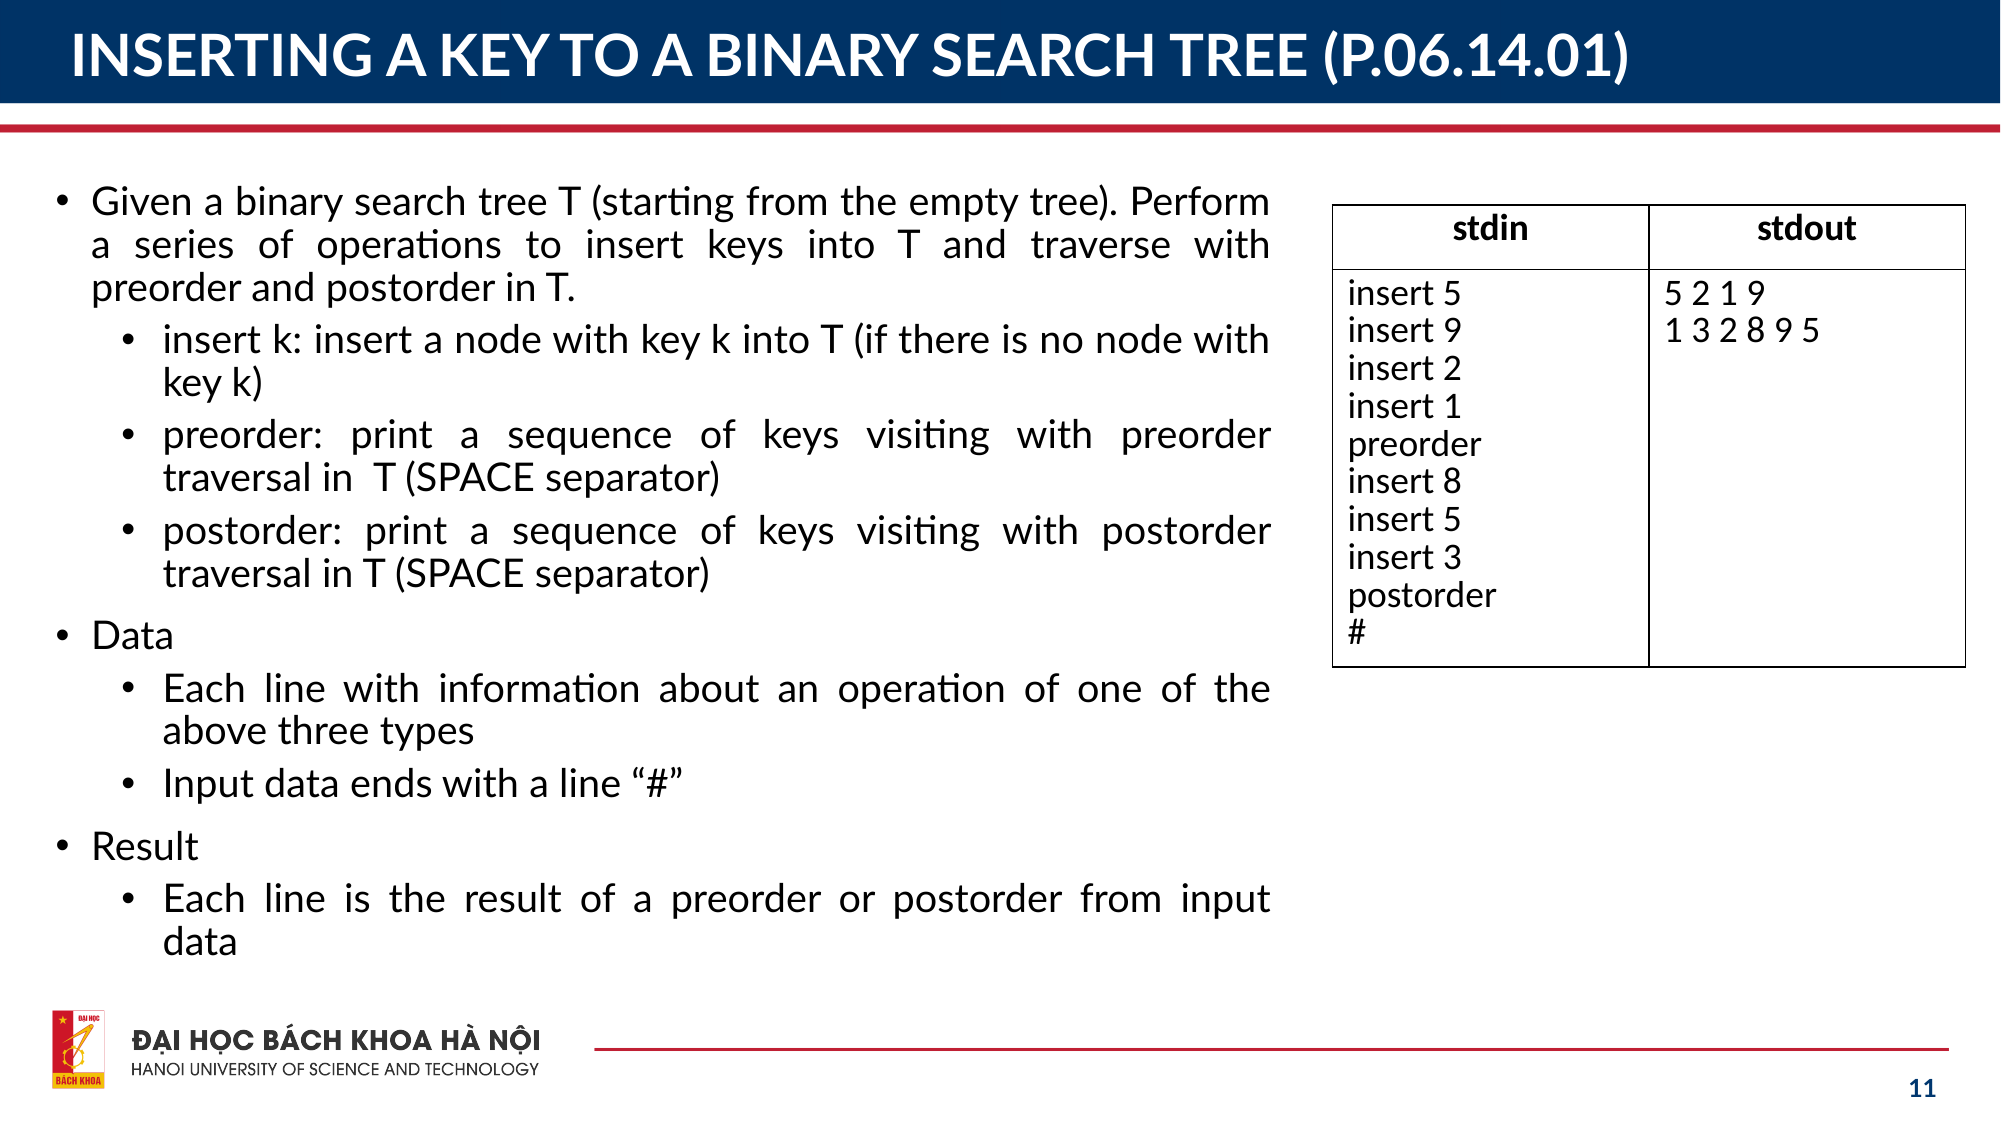

# INSERTING A KEY TO A BINARY SEARCH TREE (P.06.14.01)
Given a binary search tree T (starting from the empty tree). Perform a series of operations to insert keys into T and traverse with preorder and postorder in T.
insert k: insert a node with key k into T (if there is no node with key k)
preorder: print a sequence of keys visiting with preorder traversal in  T (SPACE separator)
postorder: print a sequence of keys visiting with postorder traversal in T (SPACE separator)
Data
Each line with information about an operation of one of the above three types
Input data ends with a line “#”
Result
Each line is the result of a preorder or postorder from input data
| stdin | stdout |
| --- | --- |
| insert 5 insert 9 insert 2 insert 1 preorder insert 8 insert 5 insert 3 postorder # | 5 2 1 9 1 3 2 8 9 5 |
11